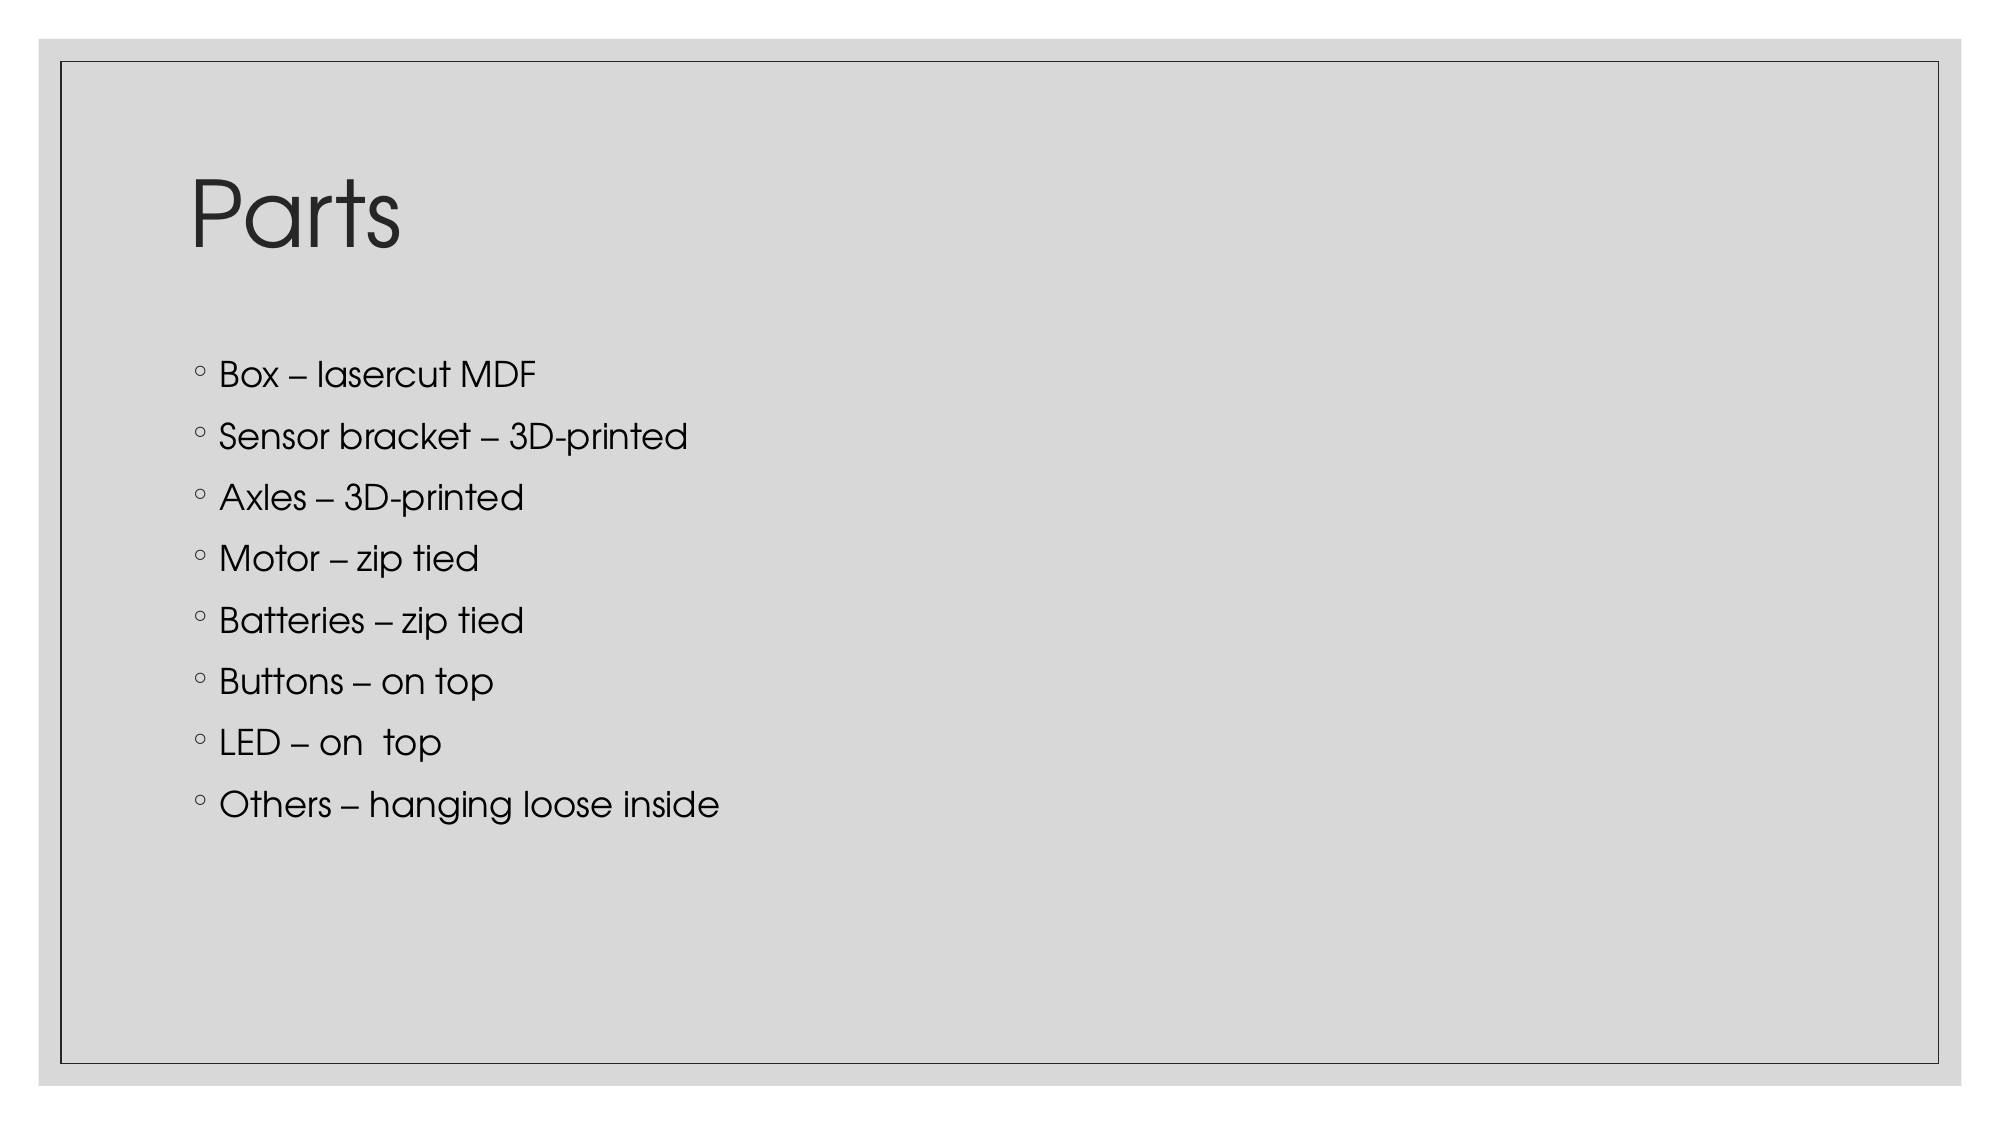

# Parts
Box – lasercut MDF
Sensor bracket – 3D-printed
Axles – 3D-printed
Motor – zip tied
Batteries – zip tied
Buttons – on top
LED – on  top
Others – hanging loose inside